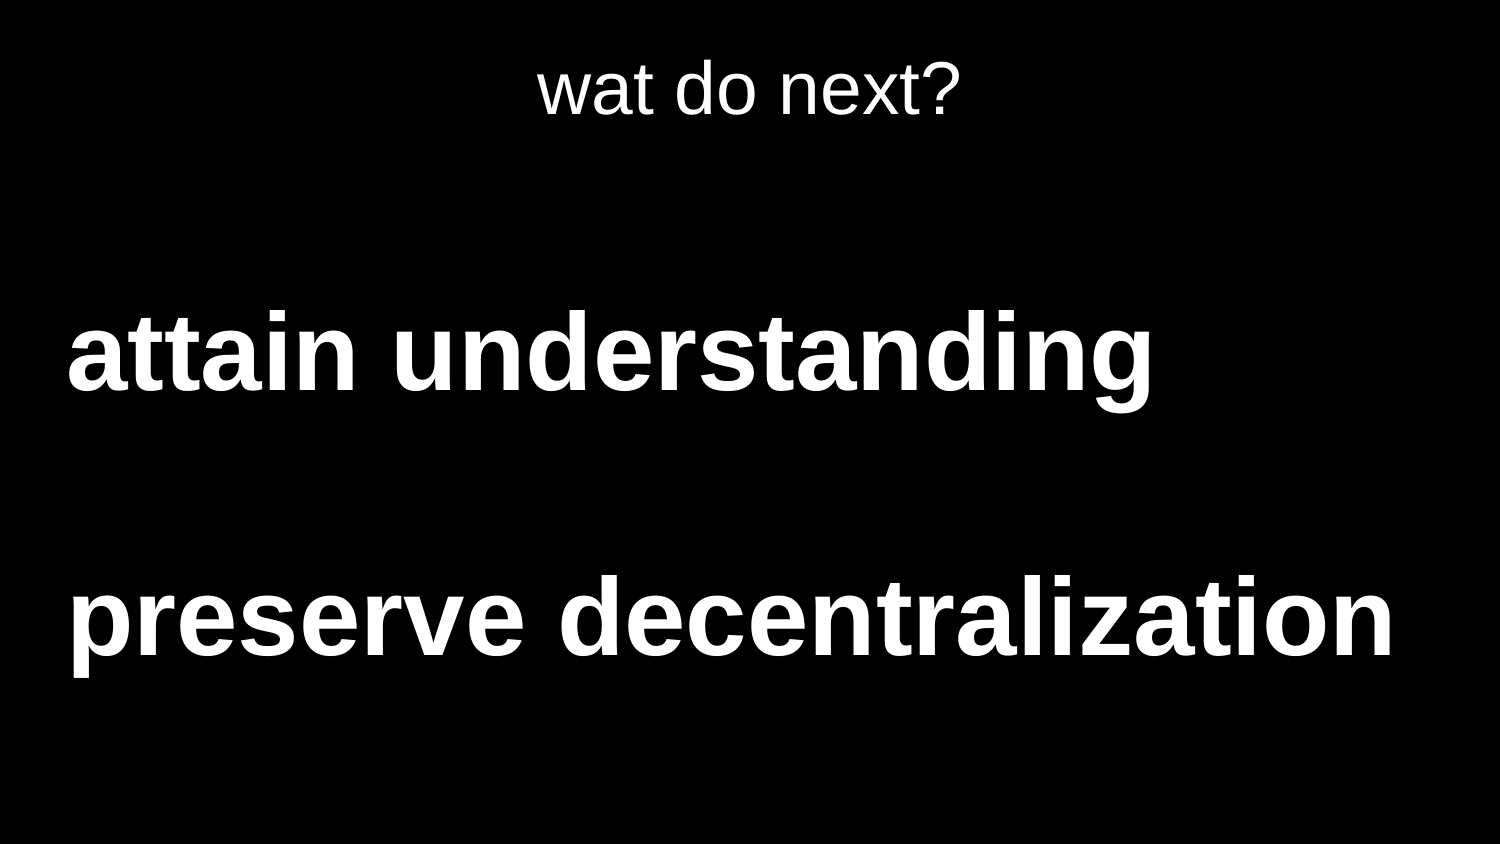

# wat do next?
attain understanding

preserve decentralization